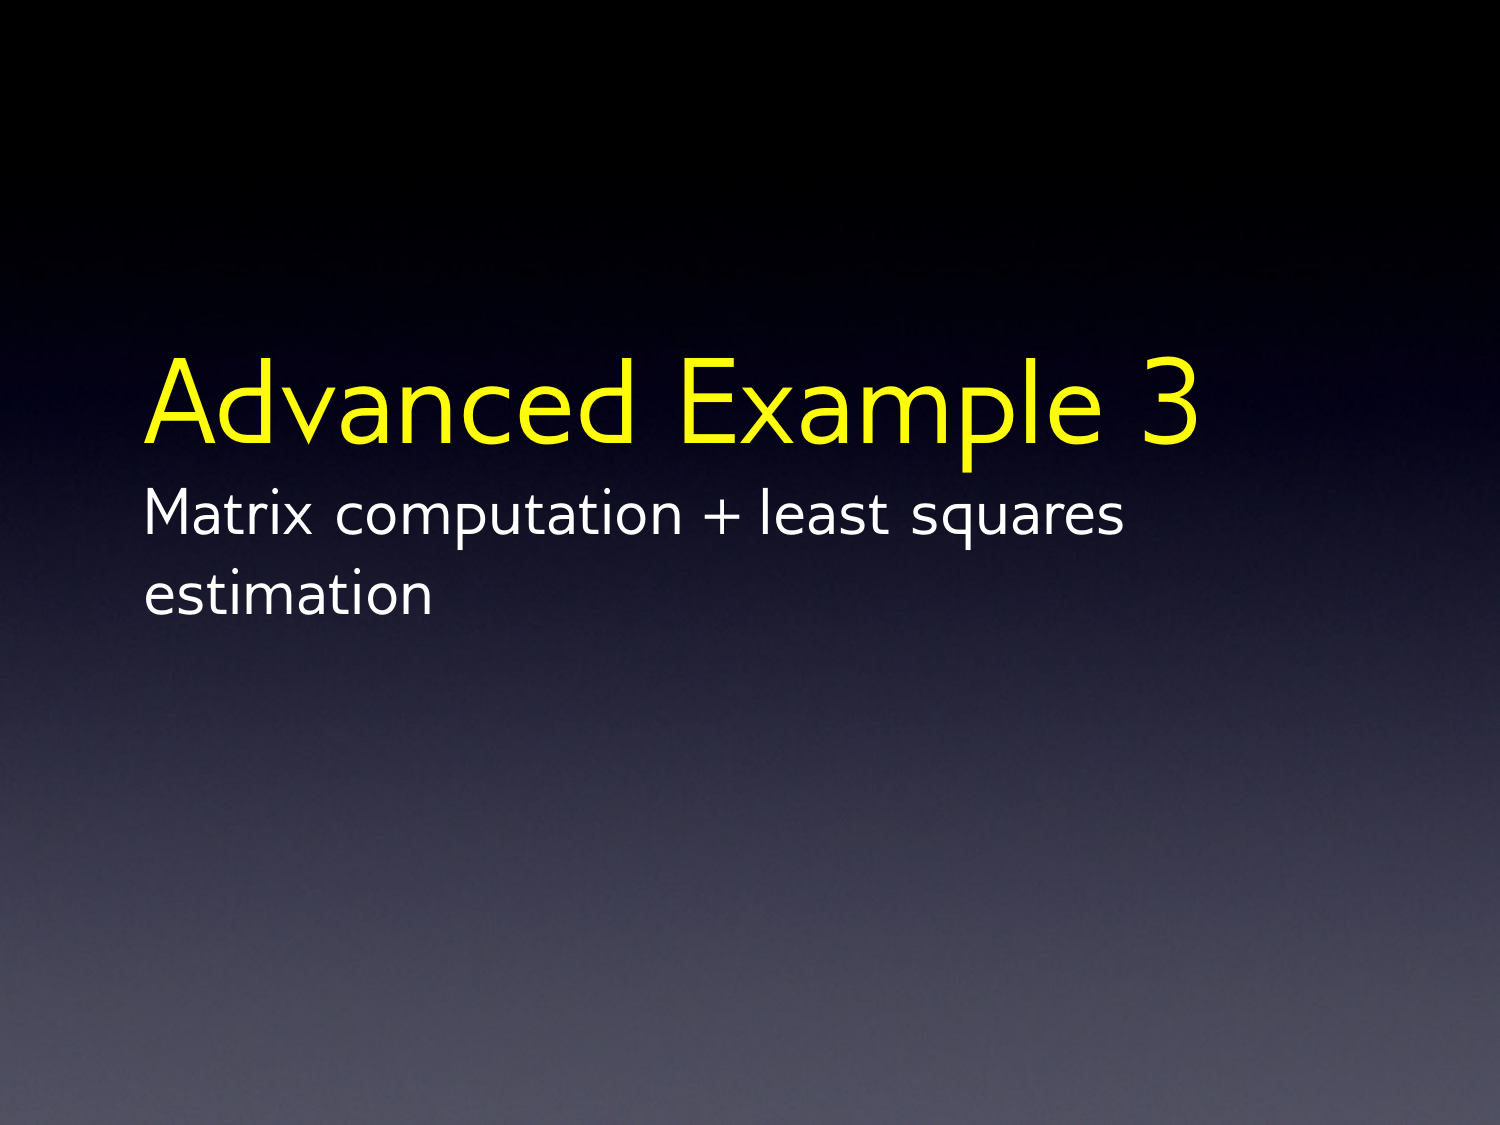

# Advanced Example 3 Matrix computation + least squares estimation